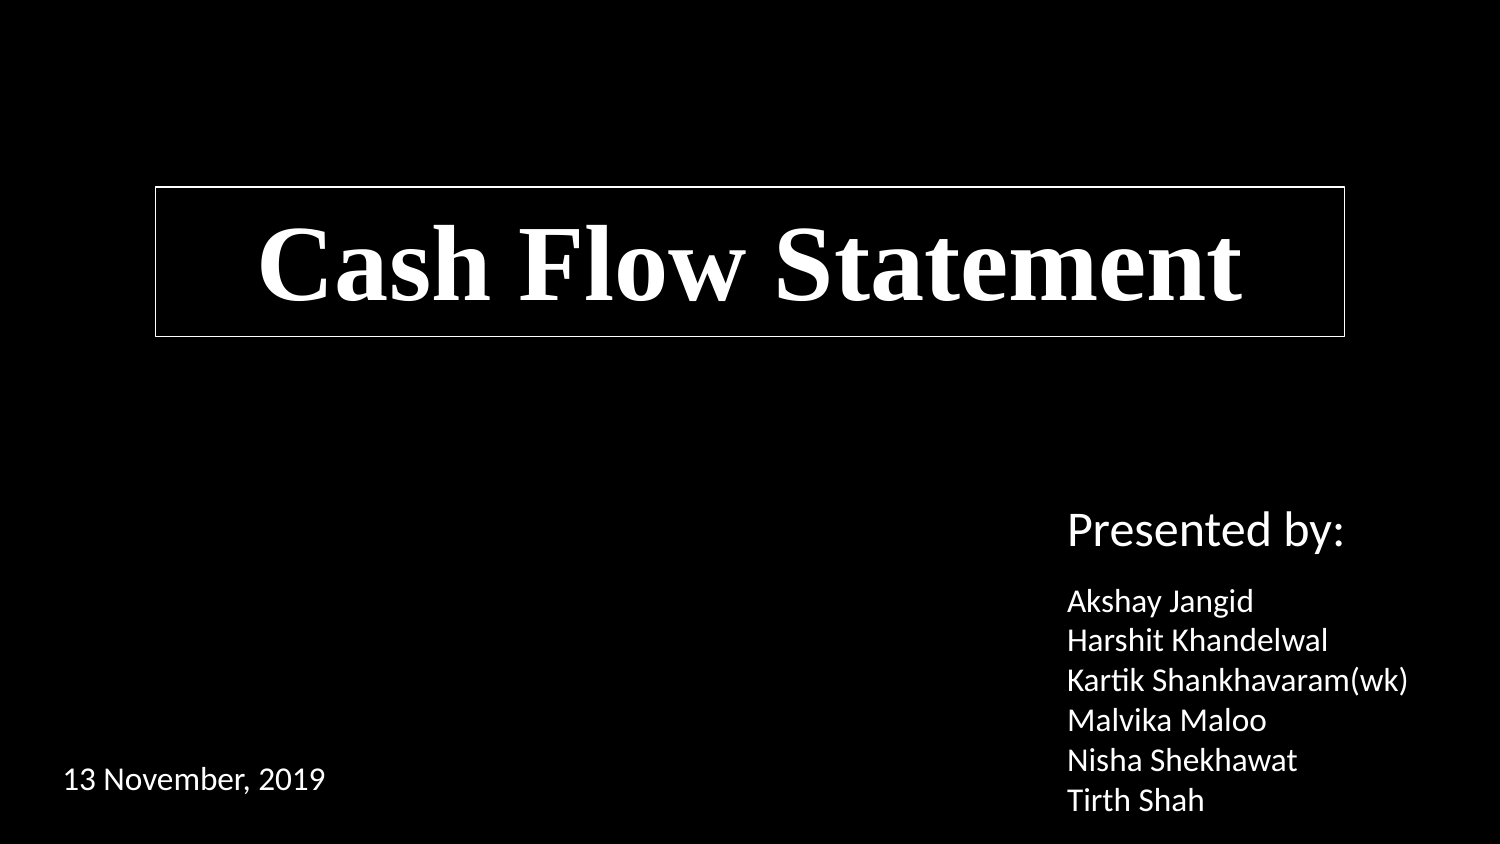

# Cash Flow Statement
Presented by:
Akshay Jangid
Harshit Khandelwal
Kartik Shankhavaram(wk)
Malvika Maloo
Nisha Shekhawat
Tirth Shah
13 November, 2019